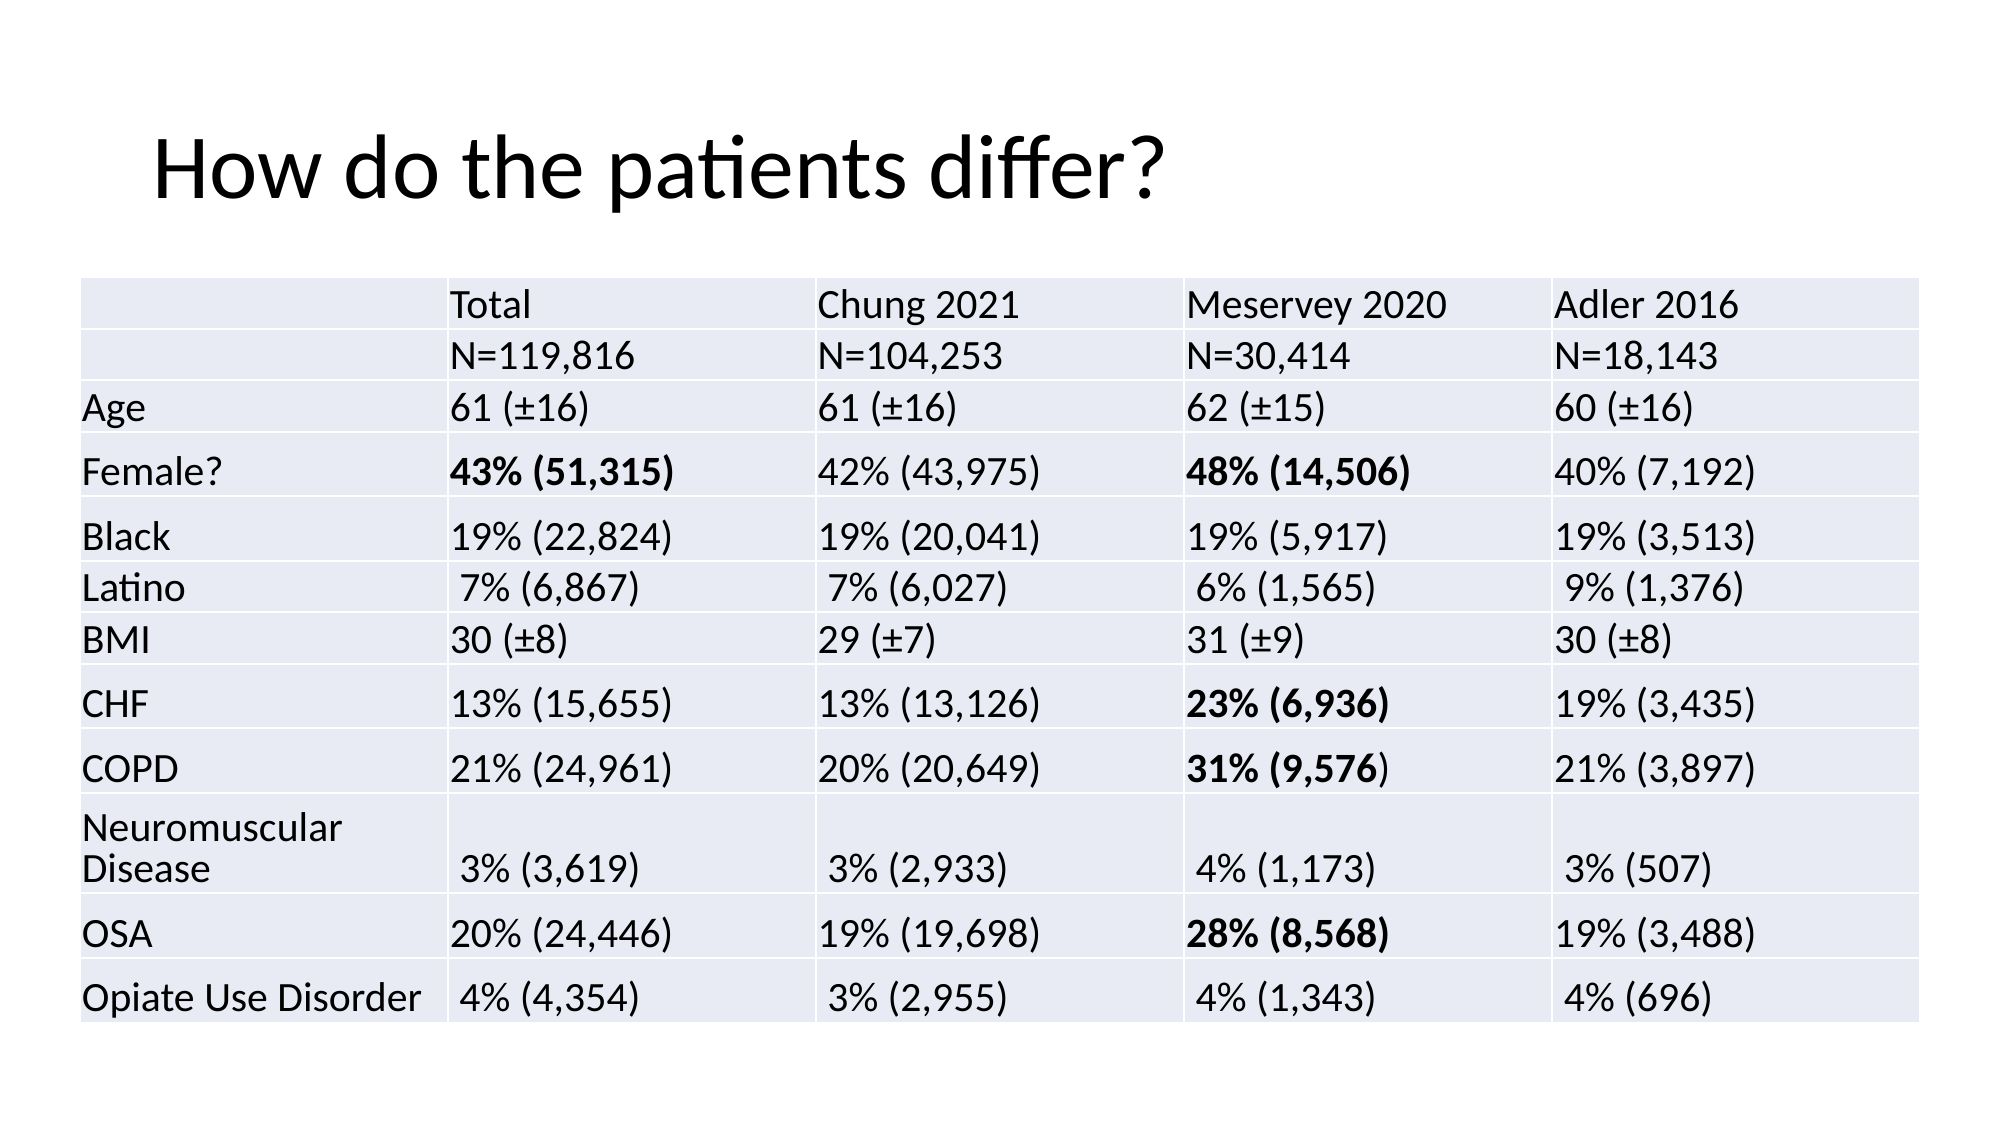

# How do the patients differ?
|  | Total | Chung 2021 | Meservey 2020 | Adler 2016 |
| --- | --- | --- | --- | --- |
|  | N=119,816 | N=104,253 | N=30,414 | N=18,143 |
| Age | 61 (±16) | 61 (±16) | 62 (±15) | 60 (±16) |
| Female? | 43% (51,315) | 42% (43,975) | 48% (14,506) | 40% (7,192) |
| Black | 19% (22,824) | 19% (20,041) | 19% (5,917) | 19% (3,513) |
| Latino | 7% (6,867) | 7% (6,027) | 6% (1,565) | 9% (1,376) |
| BMI | 30 (±8) | 29 (±7) | 31 (±9) | 30 (±8) |
| CHF | 13% (15,655) | 13% (13,126) | 23% (6,936) | 19% (3,435) |
| COPD | 21% (24,961) | 20% (20,649) | 31% (9,576) | 21% (3,897) |
| Neuromuscular Disease | 3% (3,619) | 3% (2,933) | 4% (1,173) | 3% (507) |
| OSA | 20% (24,446) | 19% (19,698) | 28% (8,568) | 19% (3,488) |
| Opiate Use Disorder | 4% (4,354) | 3% (2,955) | 4% (1,343) | 4% (696) |